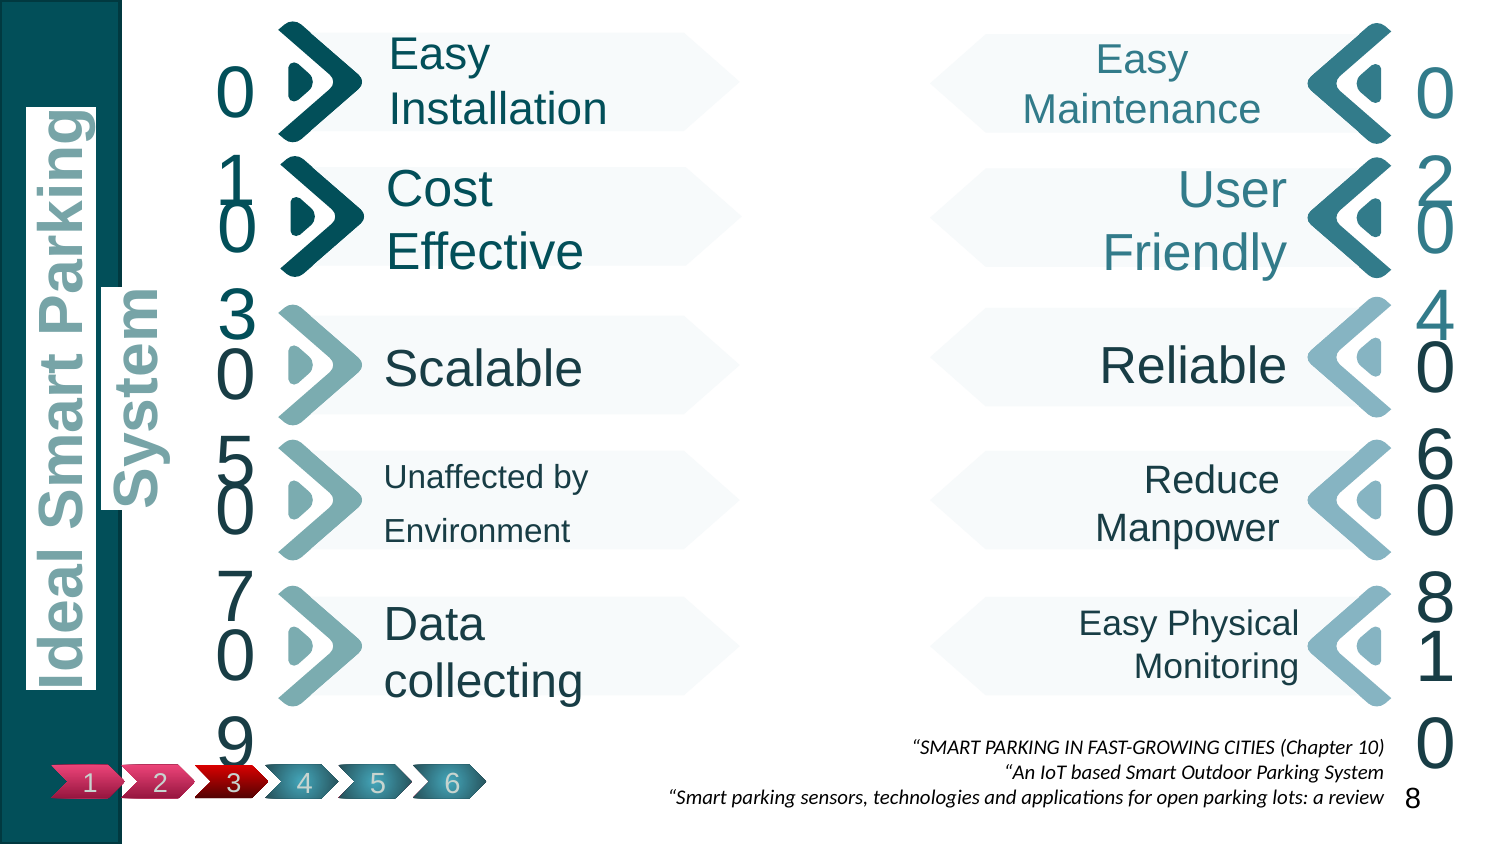

Easy Installation
01
Easy Maintenance

02

03
Cost Effective

User Friendly

04

06
Reliable

05
Scalable
# Ideal Smart Parking System

07
Unaffected by Environment

08
Reduce Manpower

09
Data collecting

10
Easy Physical Monitoring
“SMART PARKING IN FAST-GROWING CITIES (Chapter 10)
“An IoT based Smart Outdoor Parking System
“Smart parking sensors, technologies and applications for open parking lots: a review
8
1
1
1
2
2
2
3
3
3
4
4
4
5
5
5
6
6
6